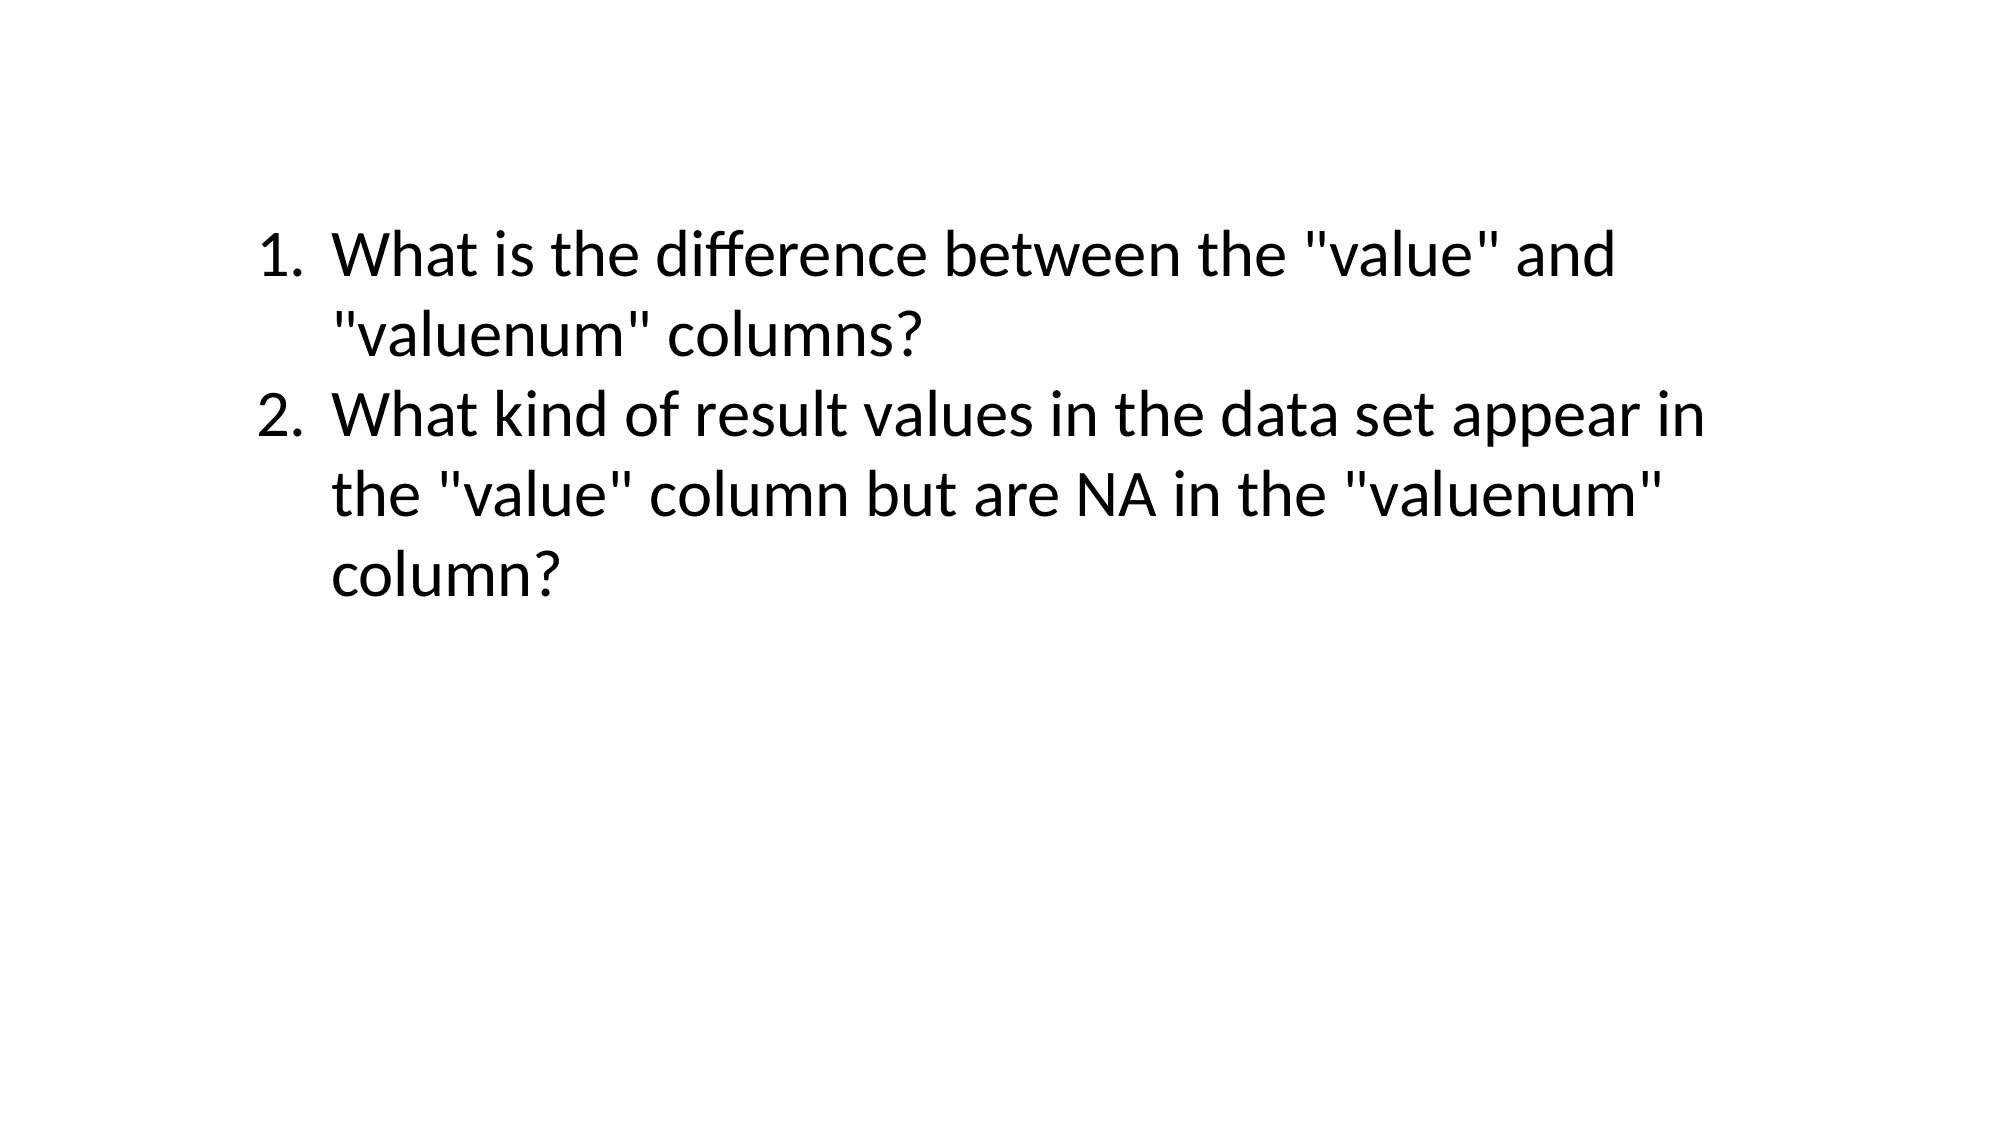

What is the difference between the "value" and "valuenum" columns?
What kind of result values in the data set appear in the "value" column but are NA in the "valuenum" column?